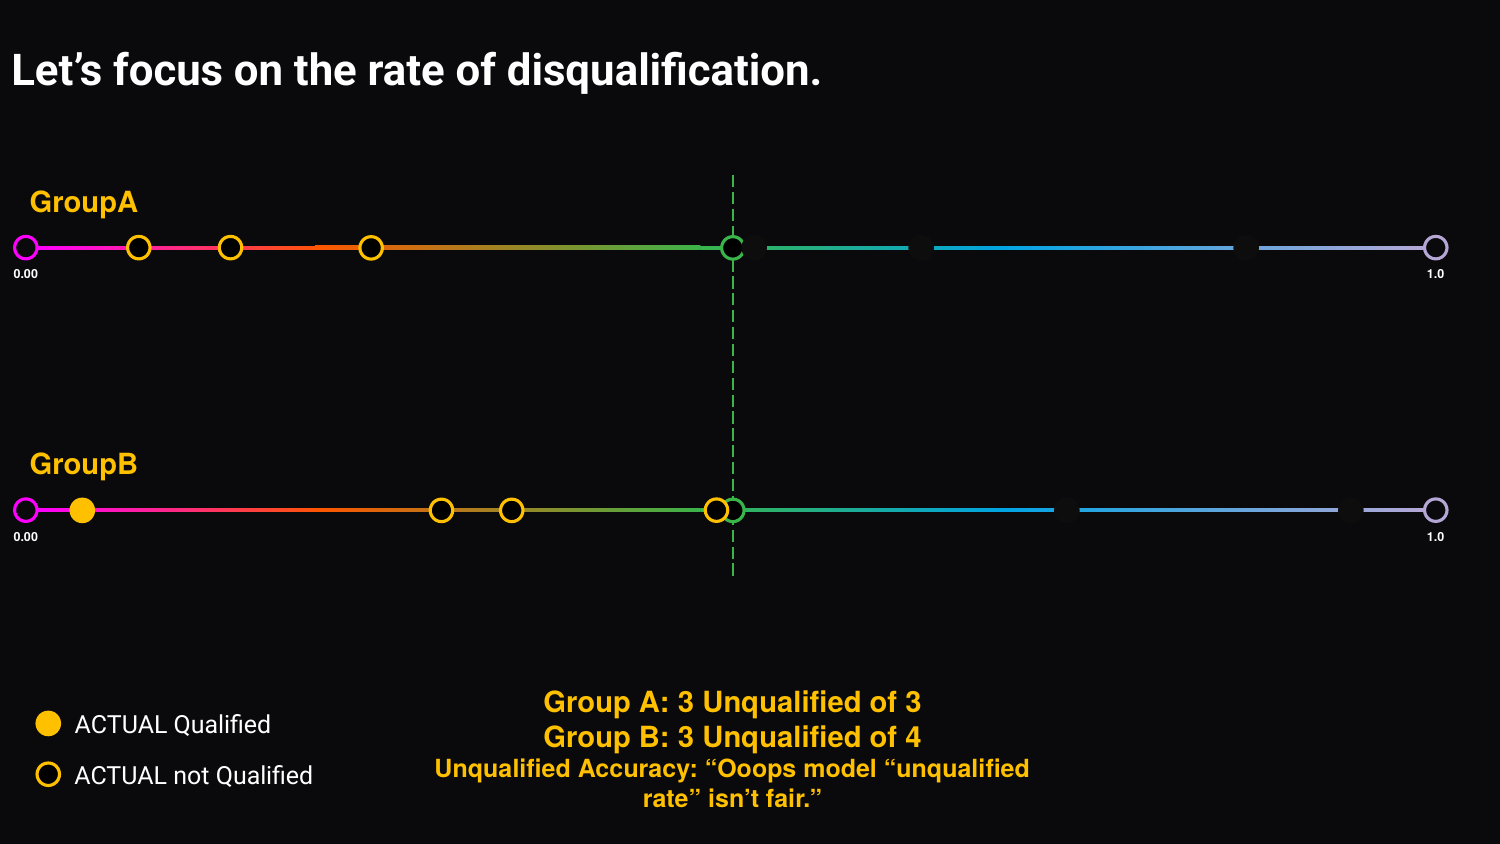

# Let’s focus on the rate of disqualification.
GroupA

0.00
1.0
GroupB

0.00
1.0
ACTUAL Qualified

Group A: 3 Unqualified of 3
Group B: 3 Unqualified of 4
Unqualified Accuracy: “Ooops model “unqualified rate” isn’t fair.”
ACTUAL not Qualified